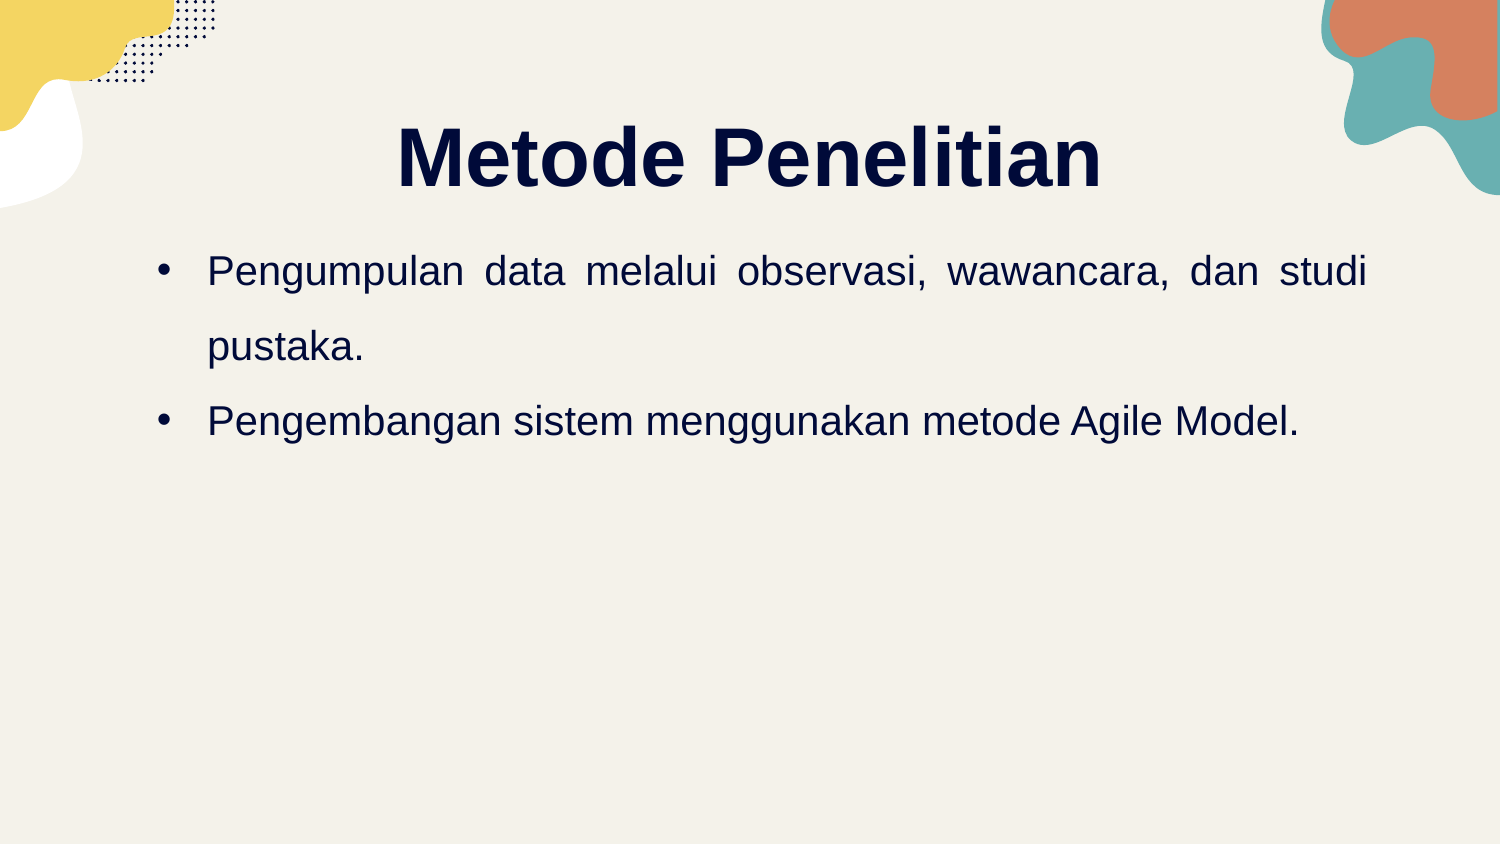

# Metode Penelitian
Pengumpulan data melalui observasi, wawancara, dan studi pustaka.
Pengembangan sistem menggunakan metode Agile Model.